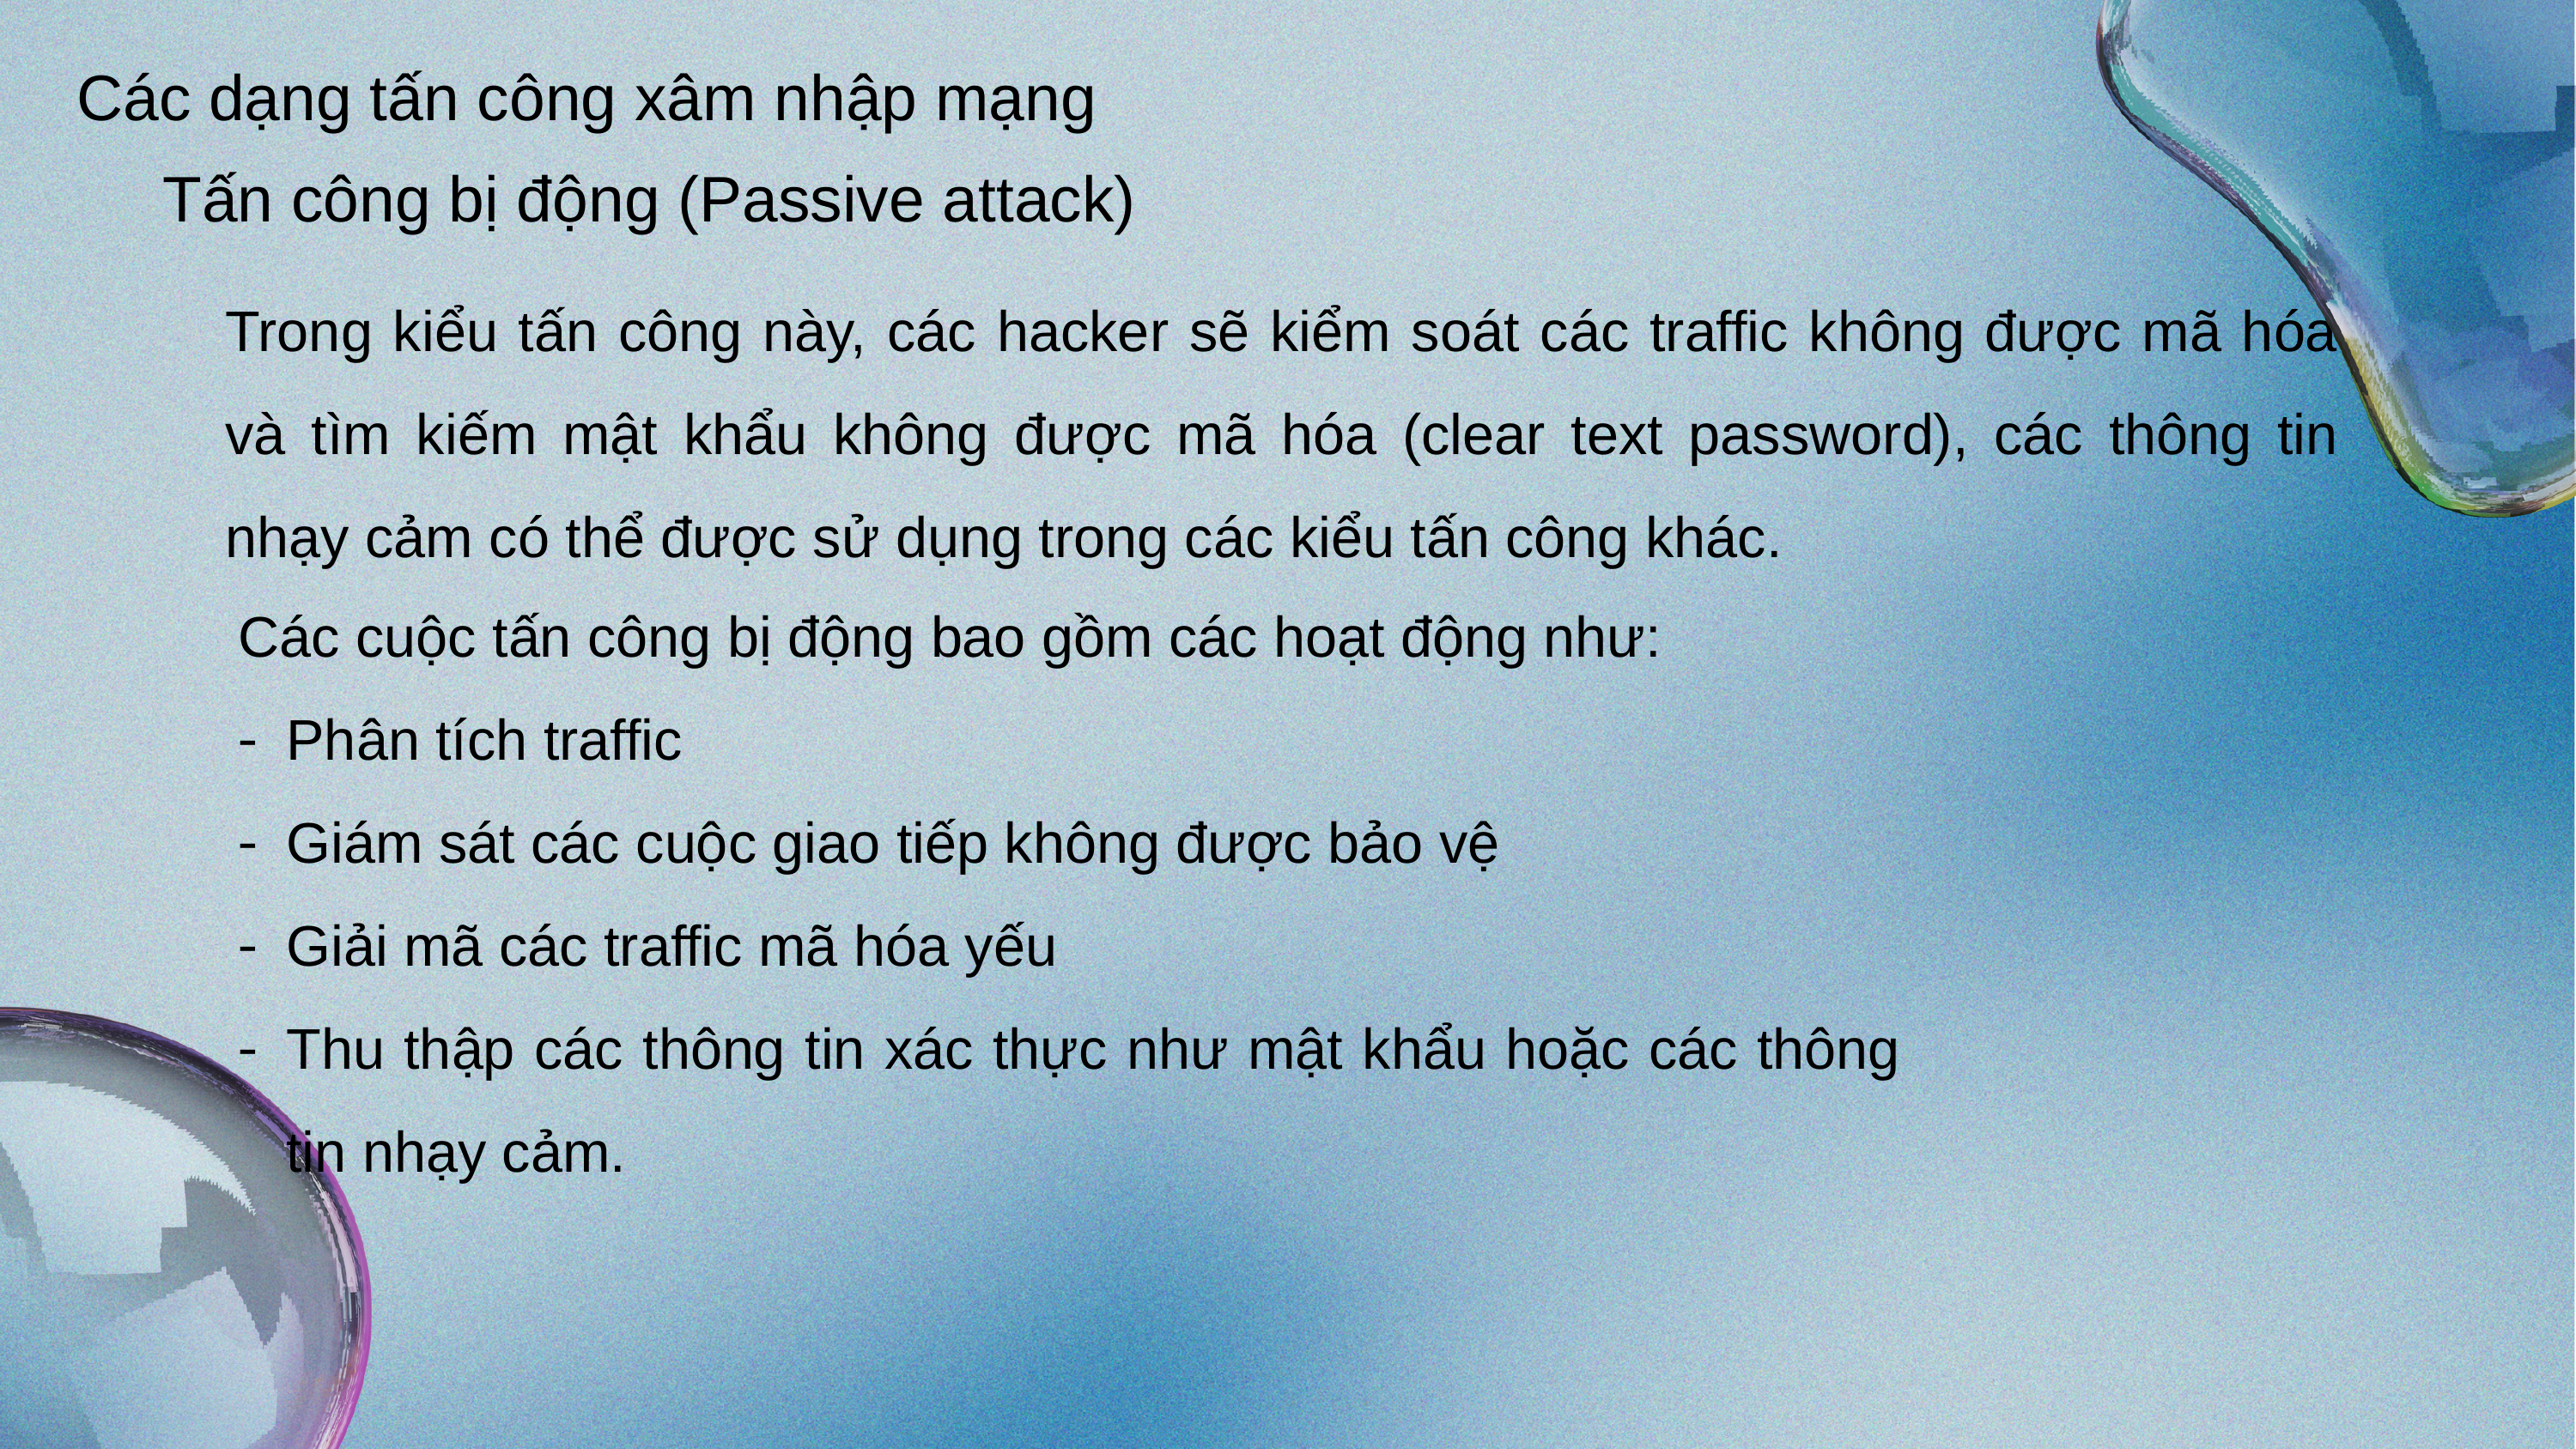

Các dạng tấn công xâm nhập mạng
Tấn công bị động (Passive attack)
Trong kiểu tấn công này, các hacker sẽ kiểm soát các traffic không được mã hóa và tìm kiếm mật khẩu không được mã hóa (clear text password), các thông tin nhạy cảm có thể được sử dụng trong các kiểu tấn công khác.
Các cuộc tấn công bị động bao gồm các hoạt động như:
Phân tích traffic
Giám sát các cuộc giao tiếp không được bảo vệ
Giải mã các traffic mã hóa yếu
Thu thập các thông tin xác thực như mật khẩu hoặc các thông tin nhạy cảm.